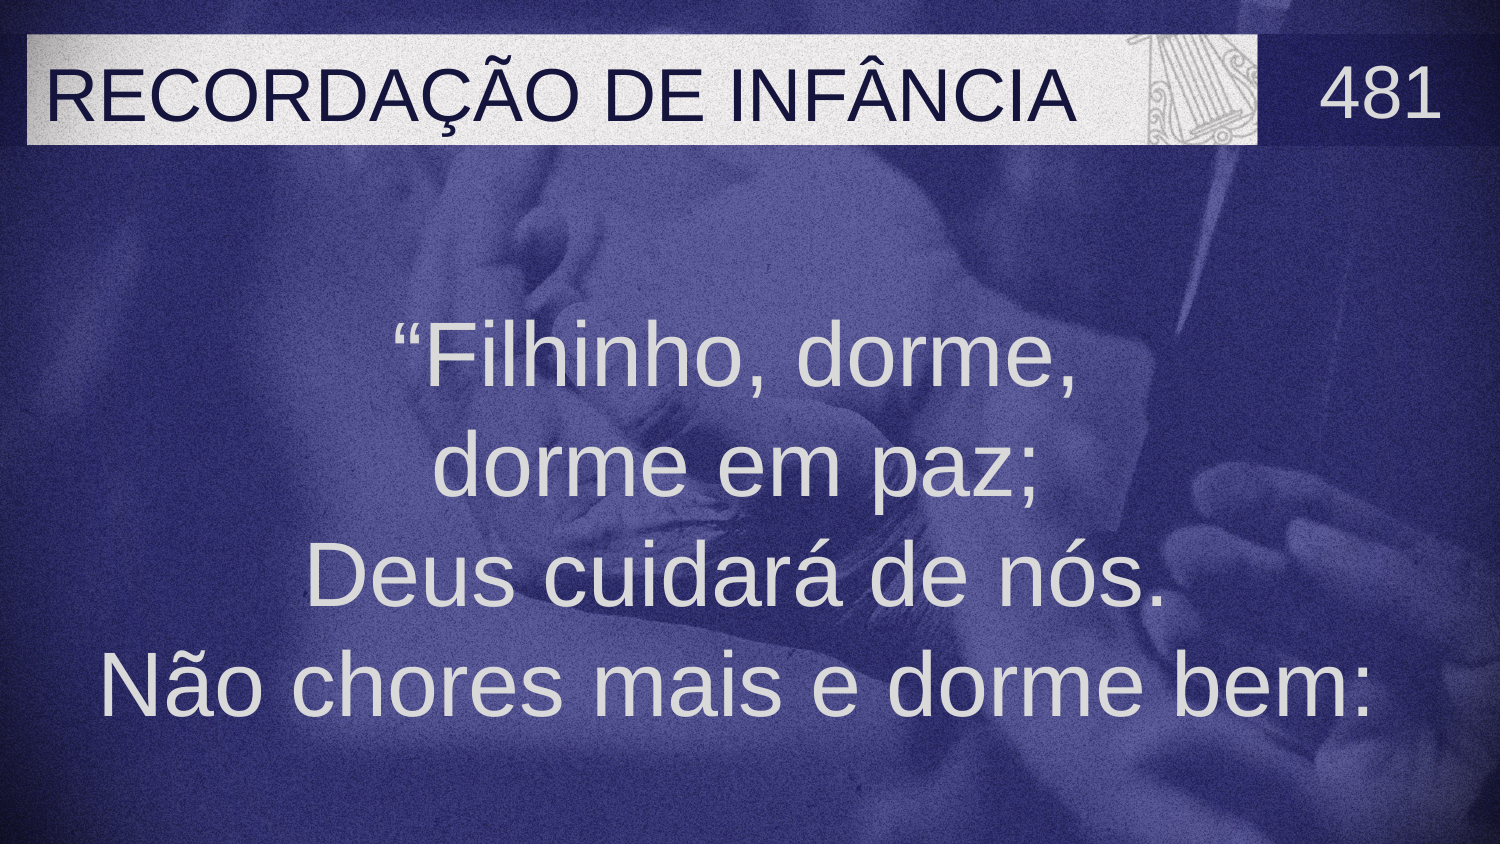

# RECORDAÇÃO DE INFÂNCIA
481
“Filhinho, dorme,
dorme em paz;
Deus cuidará de nós.
Não chores mais e dorme bem: